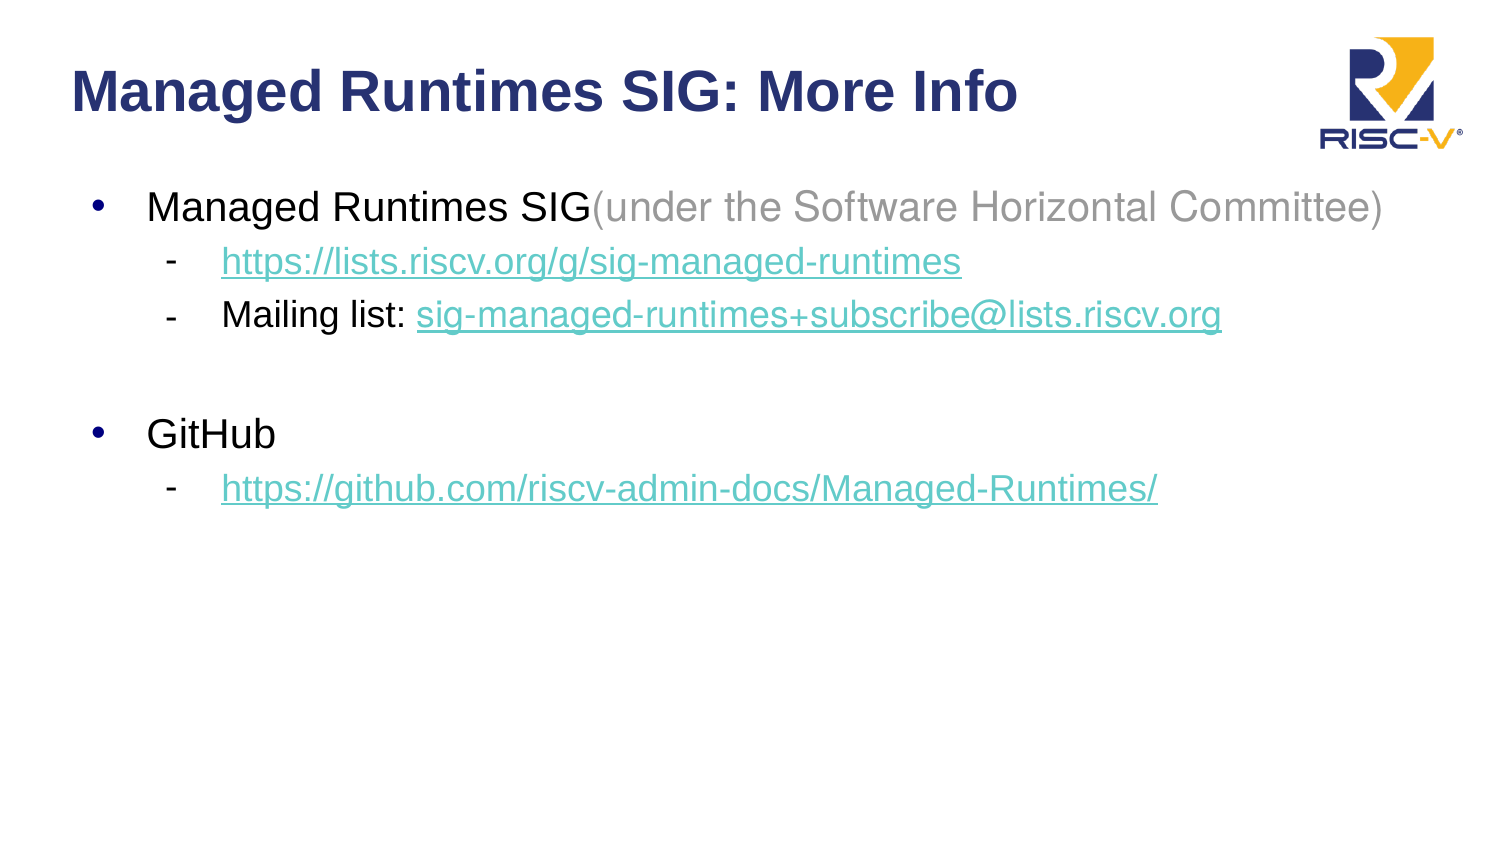

# Managed Runtimes SIG: More Info
Managed Runtimes SIG(under the Software Horizontal Committee)
https://lists.riscv.org/g/sig-managed-runtimes
Mailing list: sig-managed-runtimes+subscribe@lists.riscv.org

GitHub
https://github.com/riscv-admin-docs/Managed-Runtimes/